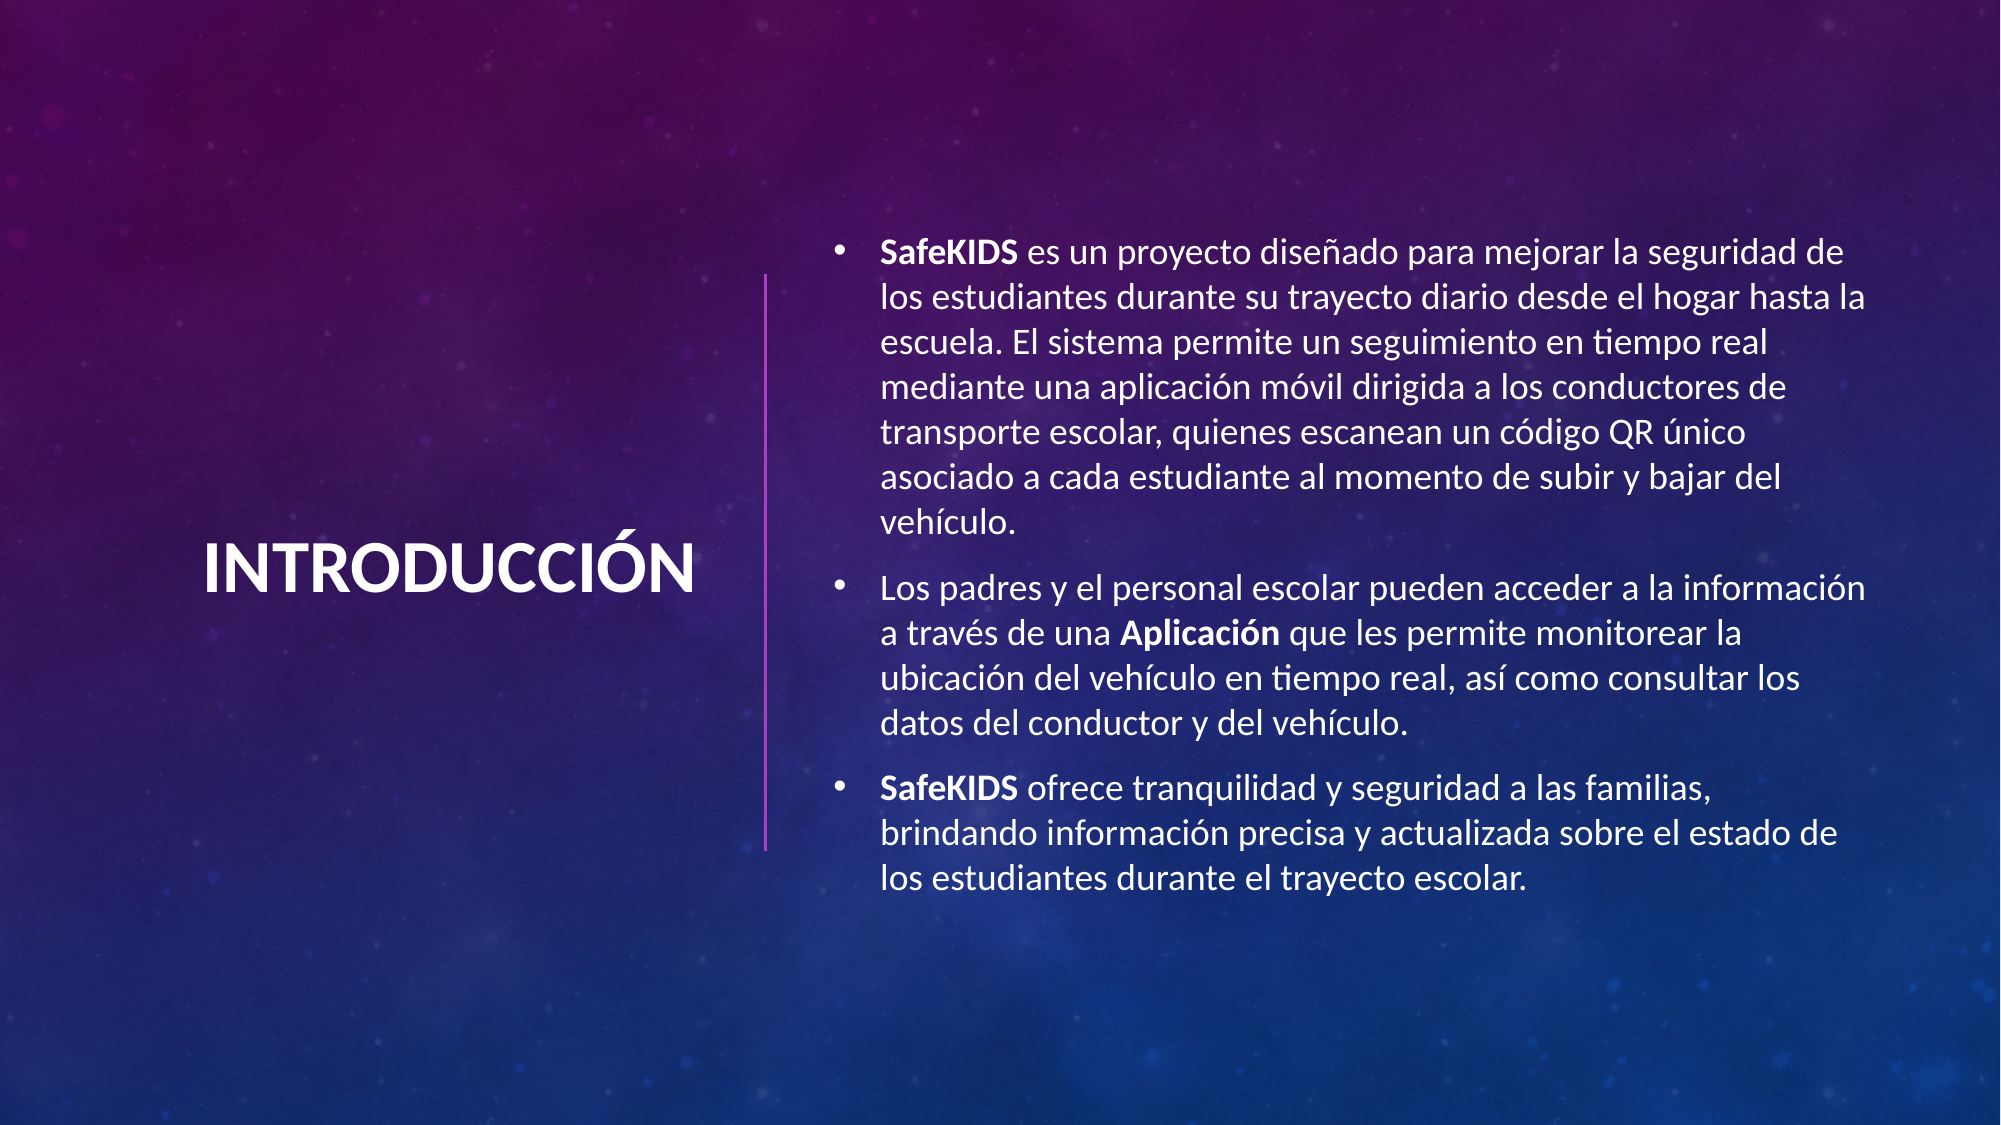

# INTRODUCCIÓN
SafeKIDS es un proyecto diseñado para mejorar la seguridad de los estudiantes durante su trayecto diario desde el hogar hasta la escuela. El sistema permite un seguimiento en tiempo real mediante una aplicación móvil dirigida a los conductores de transporte escolar, quienes escanean un código QR único asociado a cada estudiante al momento de subir y bajar del vehículo.
Los padres y el personal escolar pueden acceder a la información a través de una Aplicación que les permite monitorear la ubicación del vehículo en tiempo real, así como consultar los datos del conductor y del vehículo.
SafeKIDS ofrece tranquilidad y seguridad a las familias, brindando información precisa y actualizada sobre el estado de los estudiantes durante el trayecto escolar.